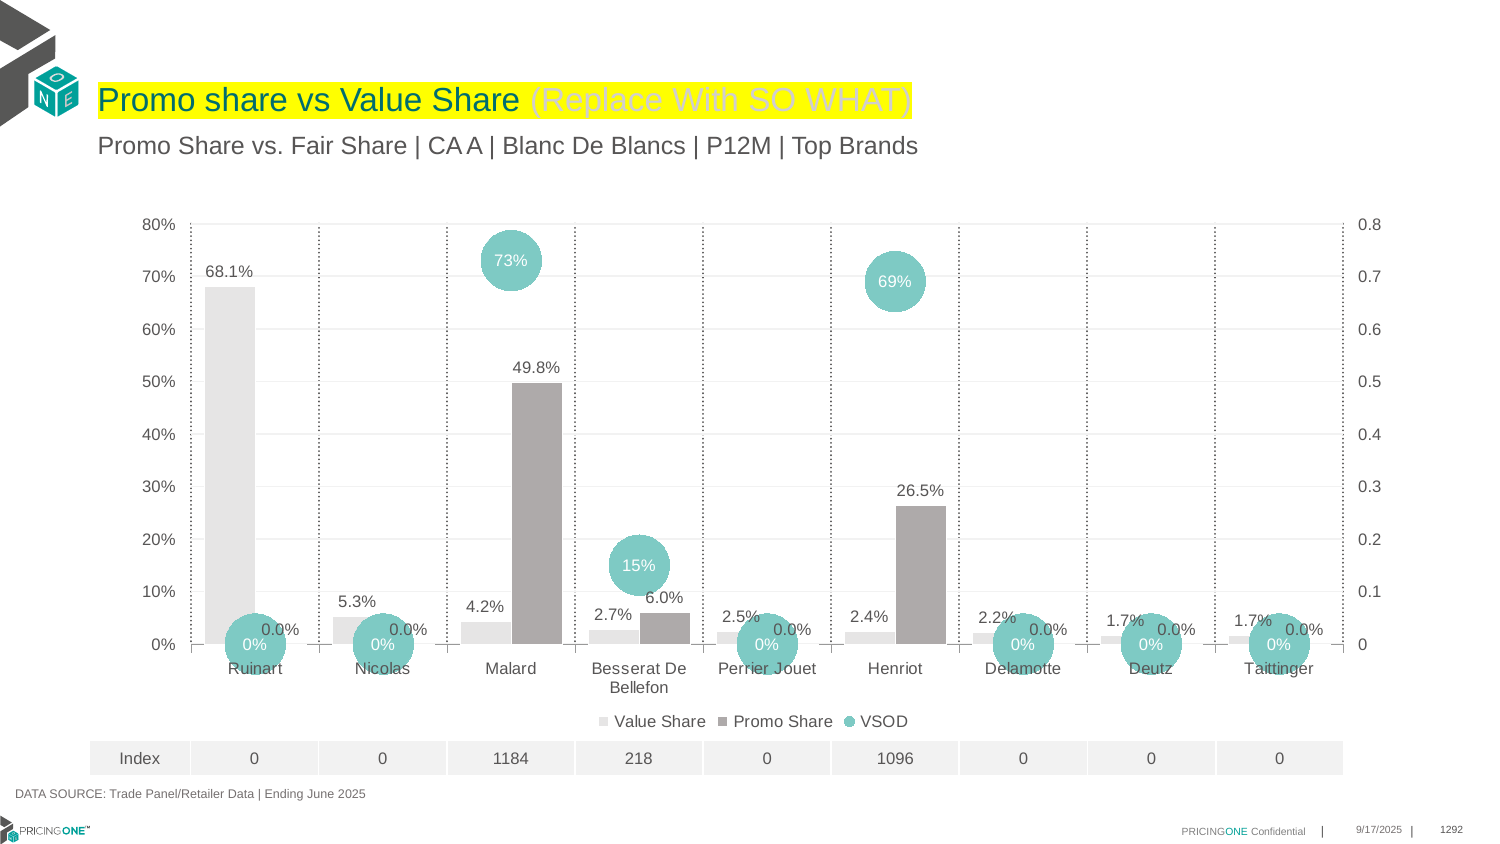

# Promo share vs Value Share (Replace With SO WHAT)
Promo Share vs. Fair Share | CA A | Blanc De Blancs | P12M | Top Brands

### Chart

| Category | Value Share | Promo Share | VSOD |
|---|---|---|---|
| Ruinart | 0.6812886345100402 | 0.0 | 0.0 |
| Nicolas | 0.05280371772616517 | 0.0 | 0.0 |
| Malard | 0.042069310771537985 | 0.4979240341327411 | 0.73 |
| Besserat De Bellefon | 0.02747840585080984 | 0.05991334049461094 | 0.15 |
| Perrier Jouet | 0.0245602971060192 | 0.0 | 0.0 |
| Henriot | 0.024147087995480706 | 0.26455288281655465 | 0.69 |
| Delamotte | 0.022209989691444044 | 0.0 | 0.0 |
| Deutz | 0.01710736285177857 | 0.0 | 0.0 |
| Taittinger | 0.01654786904738685 | 0.0 | 0.0 |
| Index | 0 | 0 | 1184 | 218 | 0 | 1096 | 0 | 0 | 0 |
| --- | --- | --- | --- | --- | --- | --- | --- | --- | --- |
DATA SOURCE: Trade Panel/Retailer Data | Ending June 2025

9/17/2025
1292